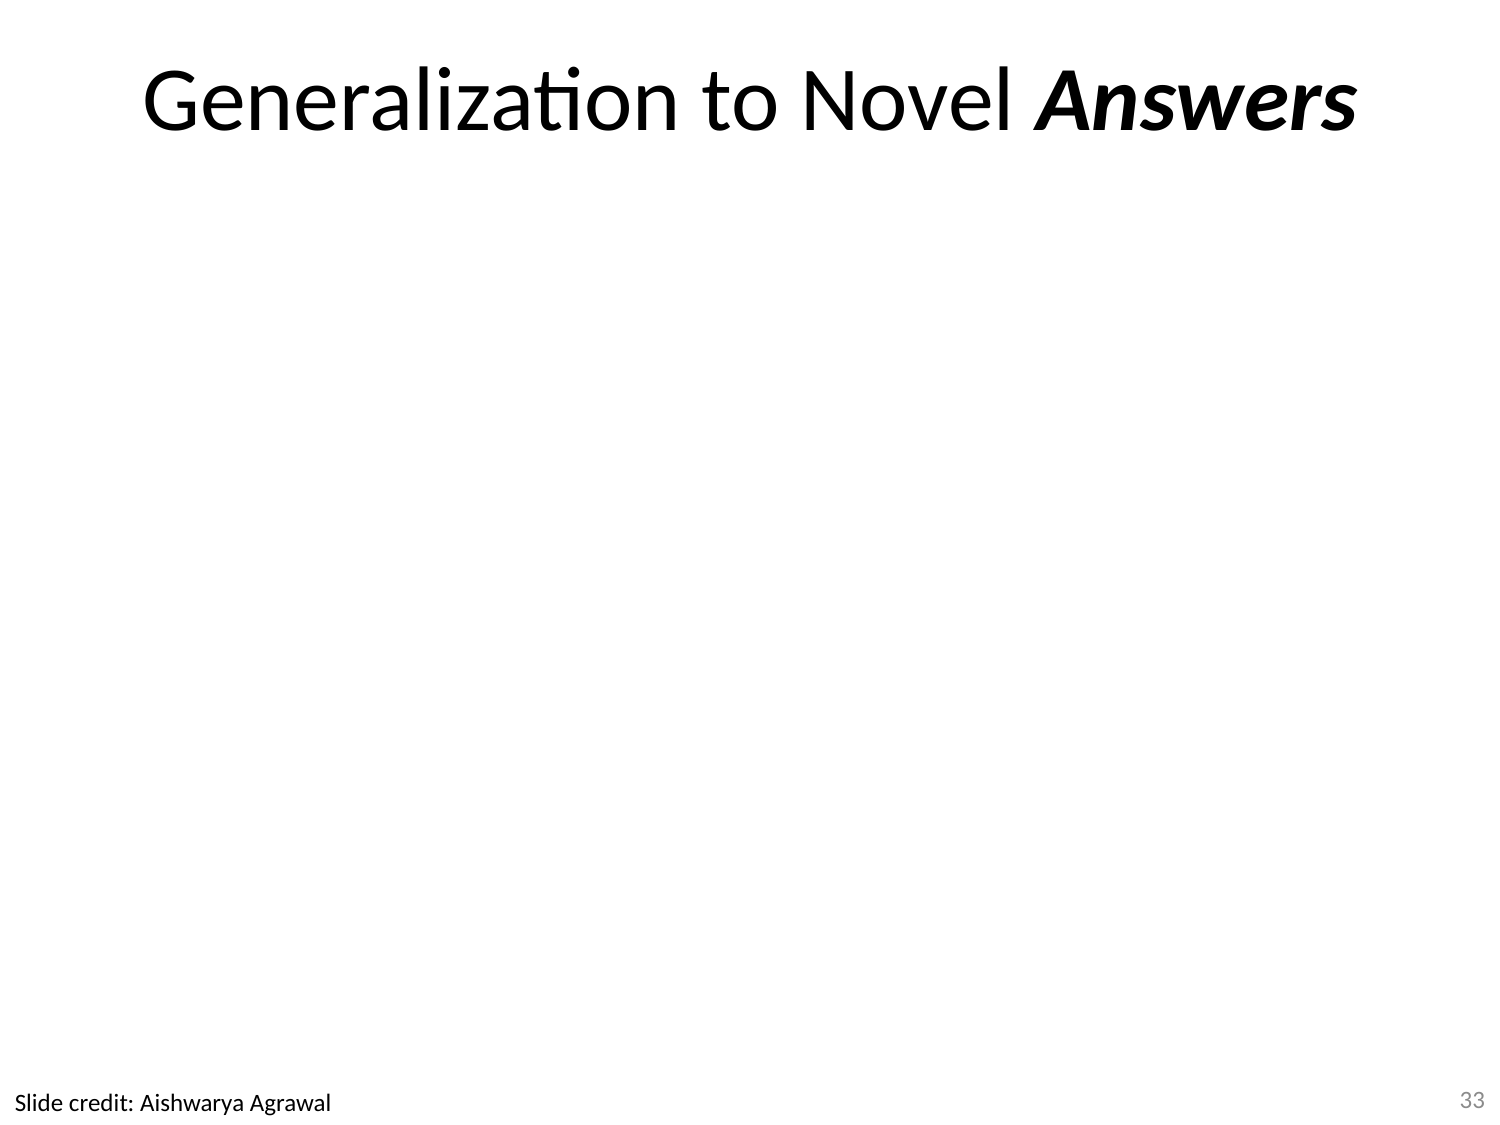

# Generalization to Novel Answers

33
Slide credit: Aishwarya Agrawal